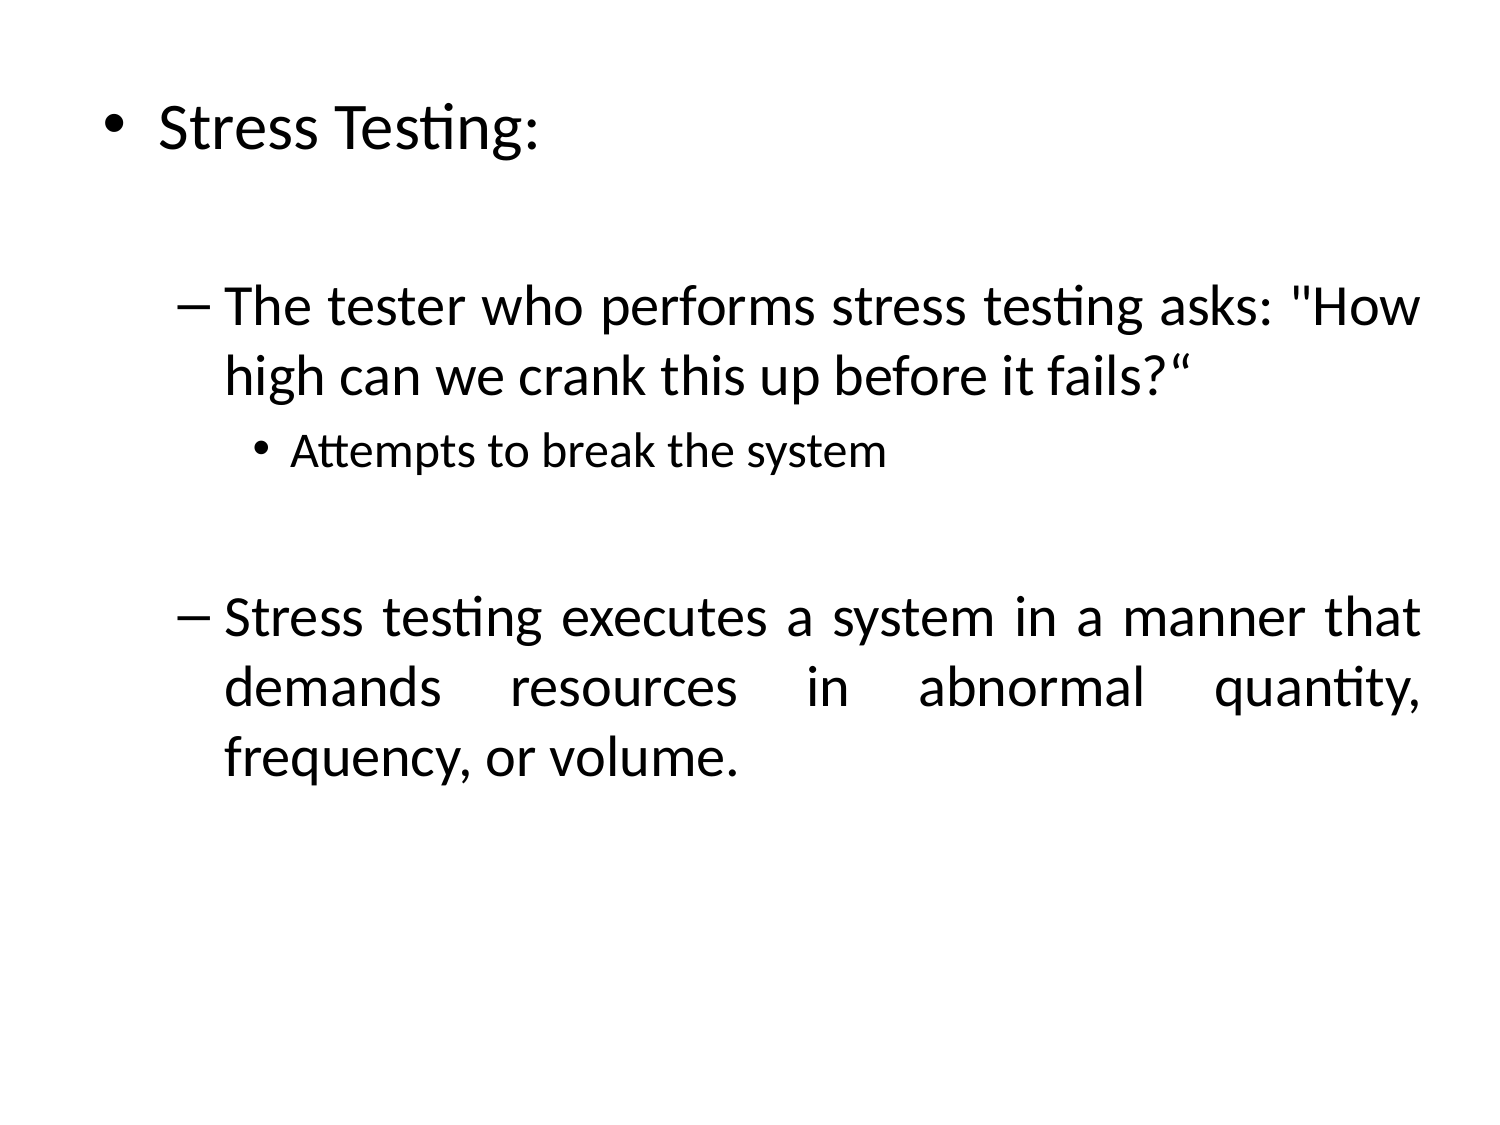

Stress Testing:

The tester who performs stress testing asks: "How high can we crank this up before it fails?“
Attempts to break the system

Stress testing executes a system in a manner that demands resources in abnormal quantity, frequency, or volume.